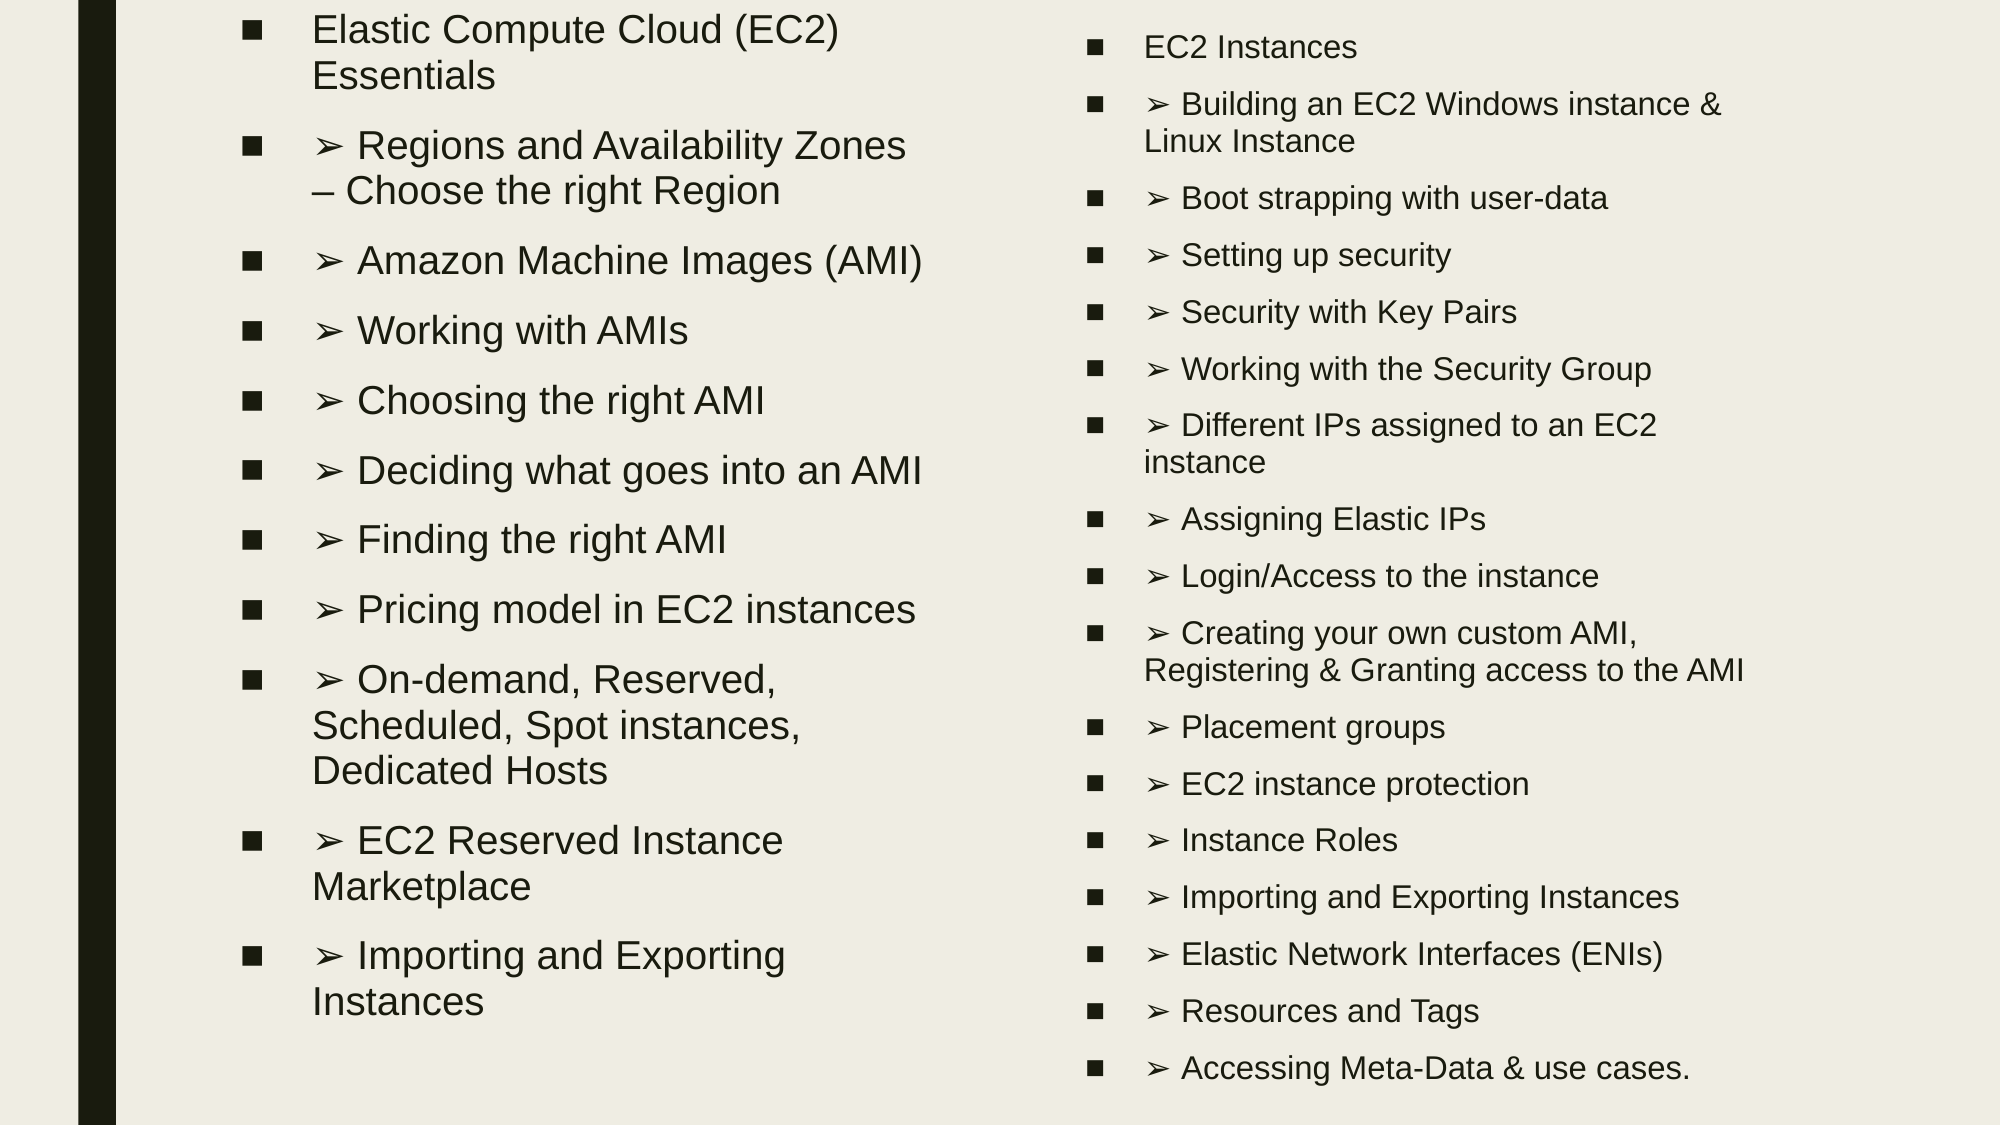

Elastic Compute Cloud (EC2) Essentials
➢ Regions and Availability Zones – Choose the right Region
➢ Amazon Machine Images (AMI)
➢ Working with AMIs
➢ Choosing the right AMI
➢ Deciding what goes into an AMI
➢ Finding the right AMI
➢ Pricing model in EC2 instances
➢ On-demand, Reserved, Scheduled, Spot instances, Dedicated Hosts
➢ EC2 Reserved Instance Marketplace
➢ Importing and Exporting Instances

EC2 Instances
➢ Building an EC2 Windows instance & Linux Instance
➢ Boot strapping with user-data
➢ Setting up security
➢ Security with Key Pairs
➢ Working with the Security Group
➢ Different IPs assigned to an EC2 instance
➢ Assigning Elastic IPs
➢ Login/Access to the instance
➢ Creating your own custom AMI, Registering & Granting access to the AMI
➢ Placement groups
➢ EC2 instance protection
➢ Instance Roles
➢ Importing and Exporting Instances
➢ Elastic Network Interfaces (ENIs)
➢ Resources and Tags
➢ Accessing Meta-Data & use cases.